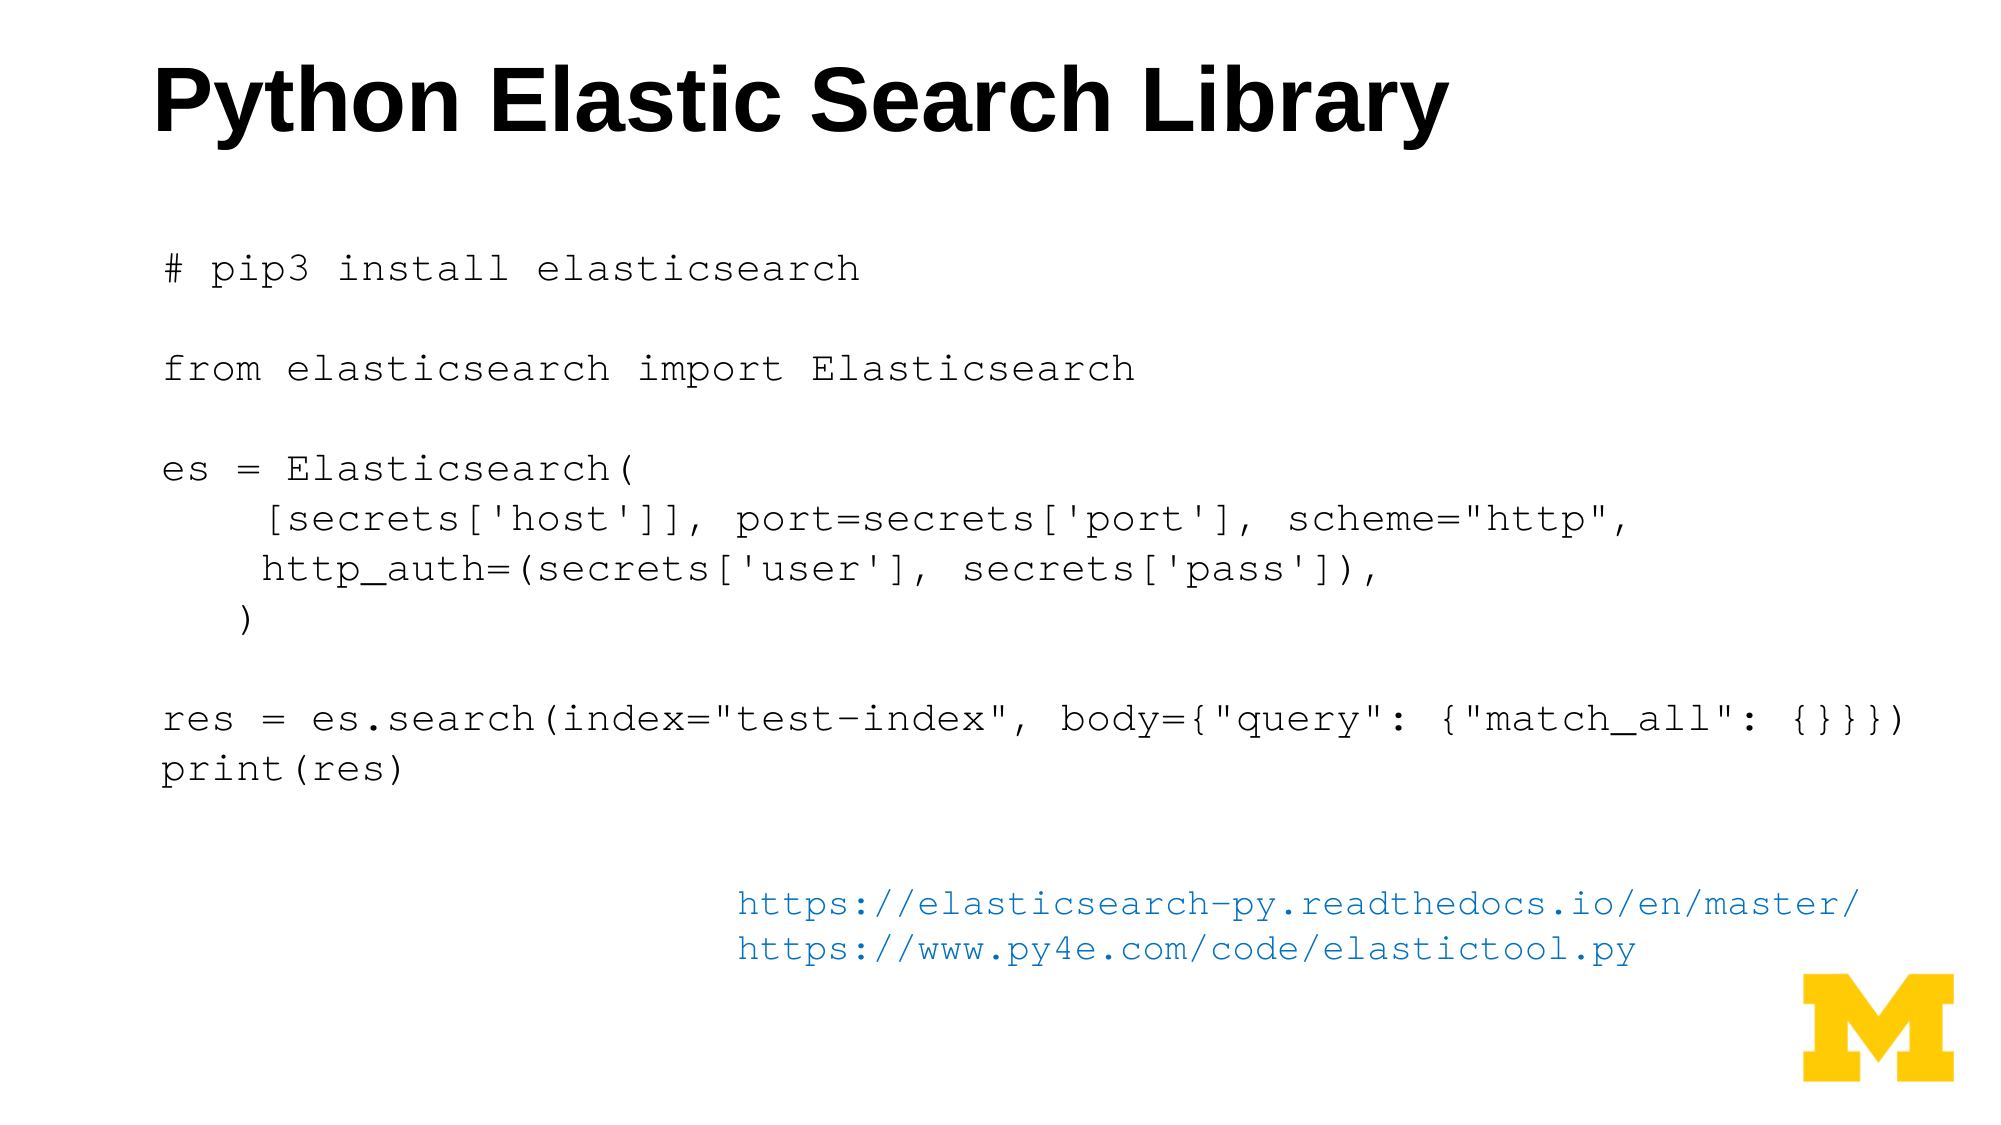

# Python Elastic Search Library
# pip3 install elasticsearch

from elasticsearch import Elasticsearch

es = Elasticsearch(
    [secrets['host']], port=secrets['port'], scheme="http",
    http_auth=(secrets['user'], secrets['pass']),
   )

res = es.search(index="test-index", body={"query": {"match_all": {}}})
print(res)
https://elasticsearch-py.readthedocs.io/en/master/
https://www.py4e.com/code/elastictool.py